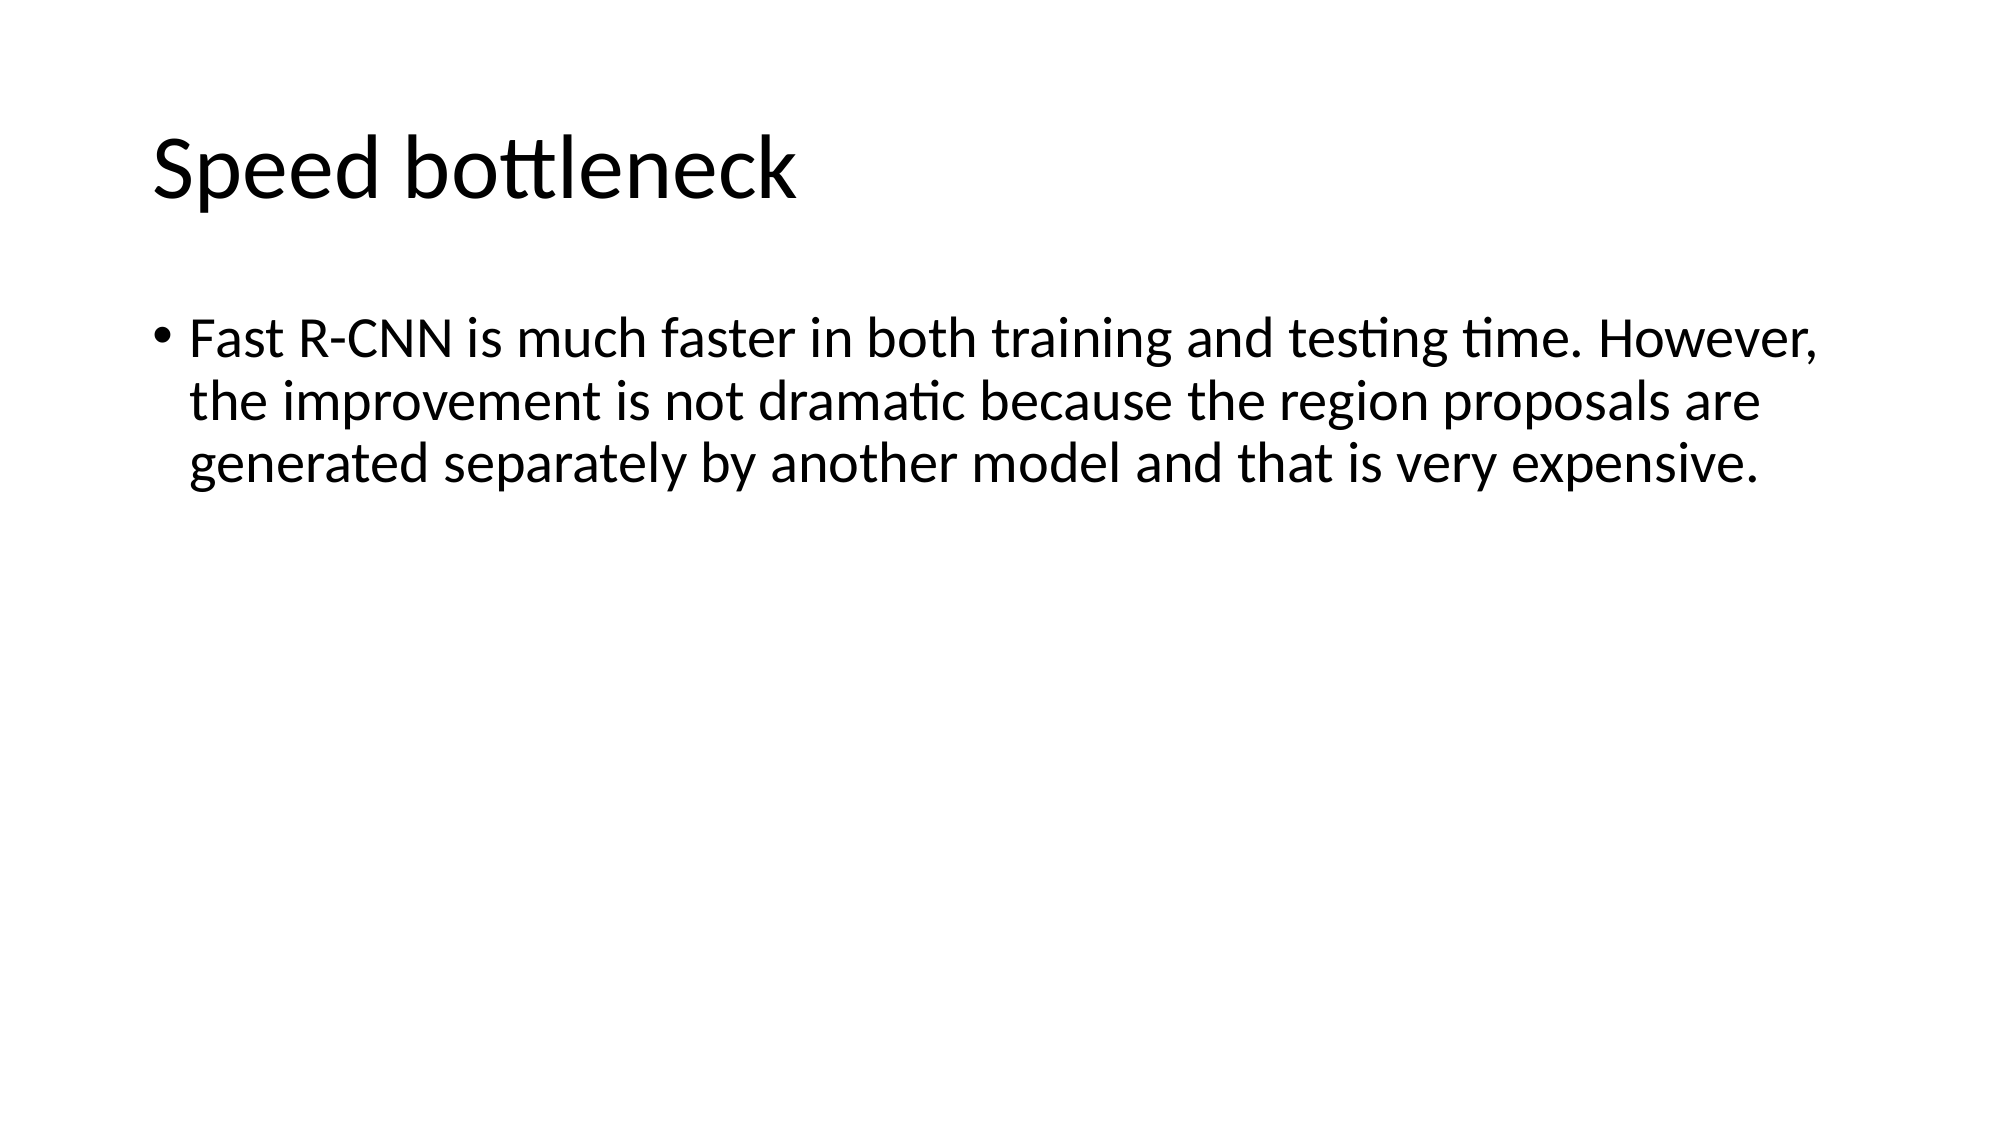

# Speed bottleneck
Fast R-CNN is much faster in both training and testing time. However, the improvement is not dramatic because the region proposals are generated separately by another model and that is very expensive.